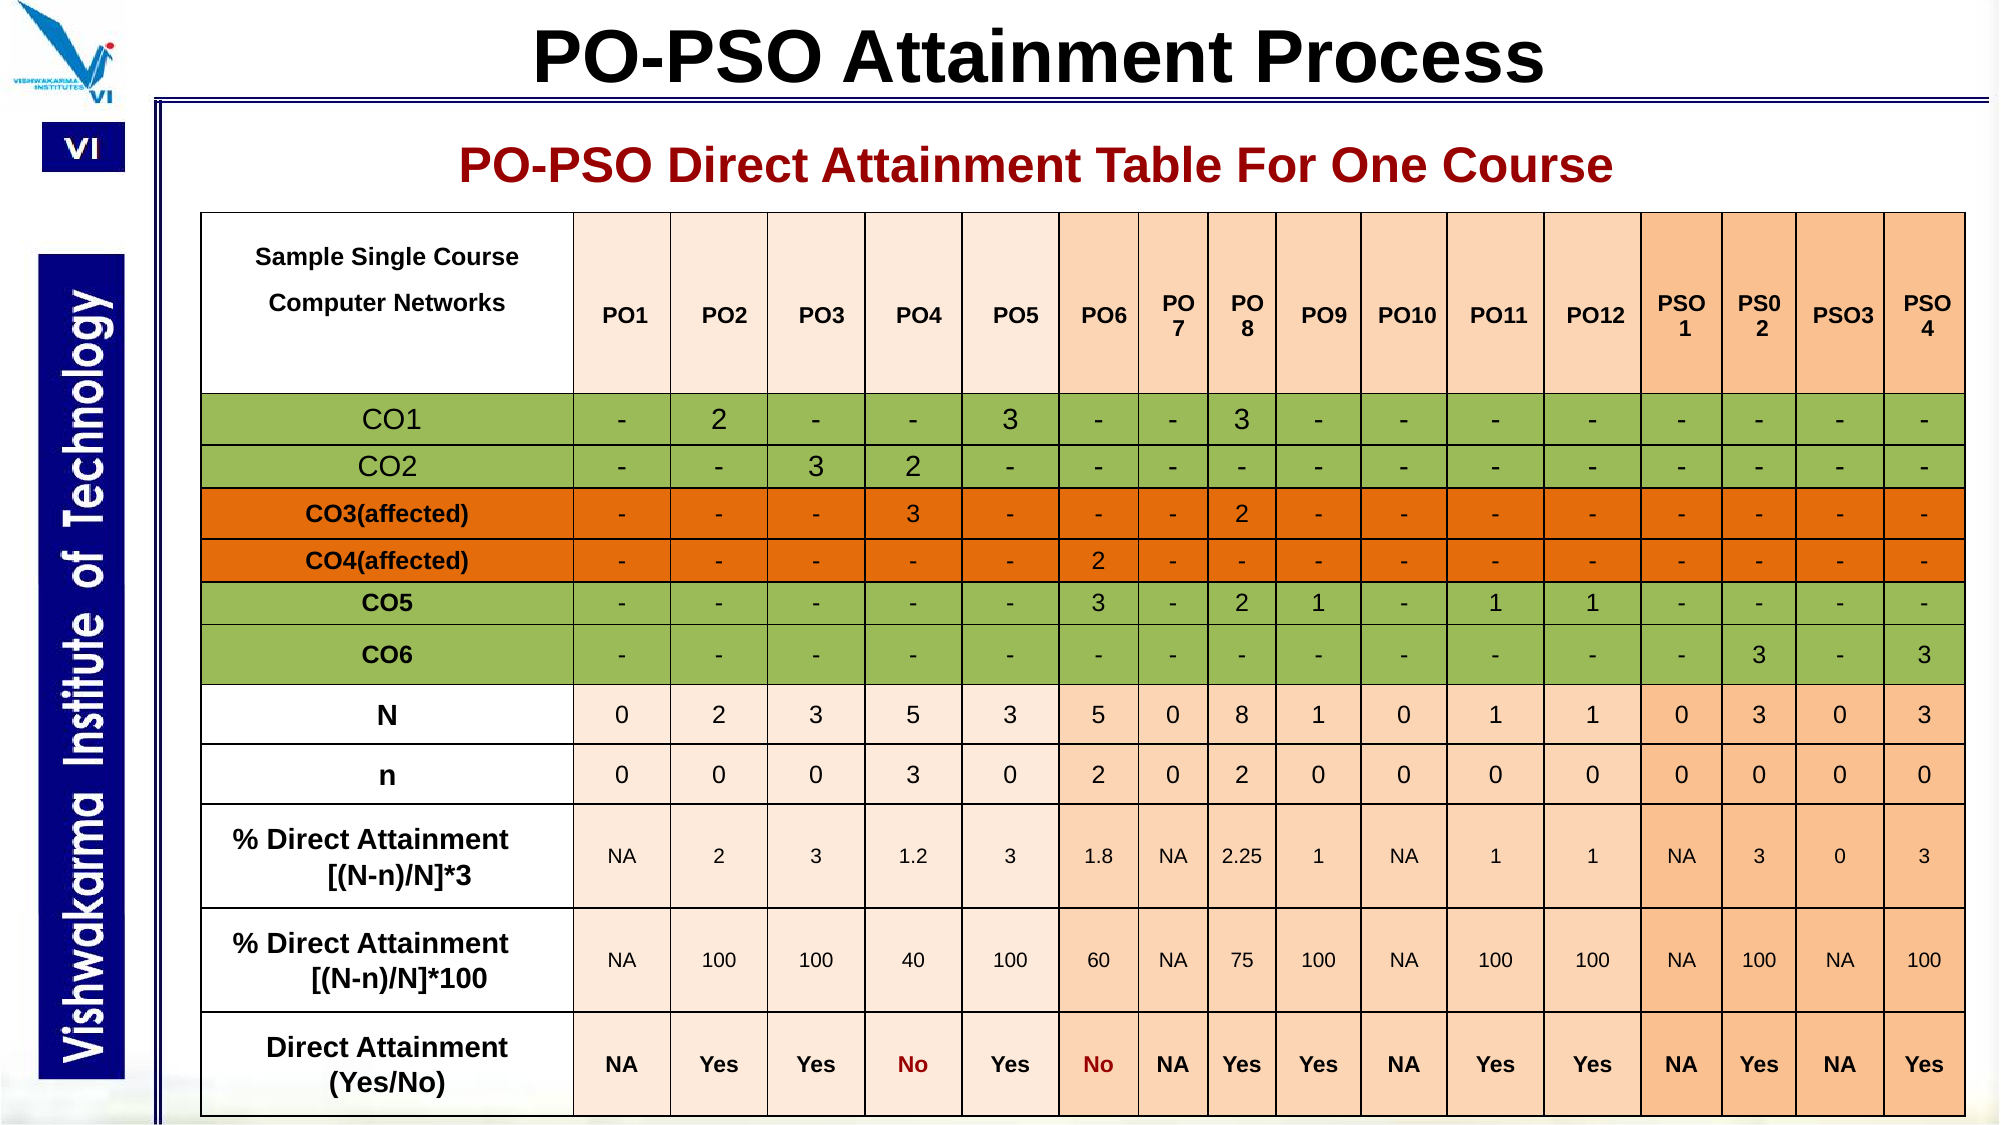

PO-PSO Attainment Process

PO-PSO Direct Attainment Table For One Course
| Sample Single Course Computer Networks | PO1 | PO2 | PO3 | PO4 | PO5 | PO6 | PO7 | PO8 | PO9 | PO10 | PO11 | PO12 | PSO 1 | PS0 2 | PSO3 | PSO4 |
| --- | --- | --- | --- | --- | --- | --- | --- | --- | --- | --- | --- | --- | --- | --- | --- | --- |
| CO1 | - | 2 | - | - | 3 | - | - | 3 | - | - | - | - | - | - | - | - |
| CO2 | - | - | 3 | 2 | - | - | - | - | - | - | - | - | - | - | - | - |
| CO3(affected) | - | - | - | 3 | - | - | - | 2 | - | - | - | - | - | - | - | - |
| CO4(affected) | - | - | - | - | - | 2 | - | - | - | - | - | - | - | - | - | - |
| CO5 | - | - | - | - | - | 3 | - | 2 | 1 | - | 1 | 1 | - | - | - | - |
| CO6 | - | - | - | - | - | - | - | - | - | - | - | - | - | 3 | - | 3 |
| N | 0 | 2 | 3 | 5 | 3 | 5 | 0 | 8 | 1 | 0 | 1 | 1 | 0 | 3 | 0 | 3 |
| n | 0 | 0 | 0 | 3 | 0 | 2 | 0 | 2 | 0 | 0 | 0 | 0 | 0 | 0 | 0 | 0 |
| % Direct Attainment [(N-n)/N]\*3 | NA | 2 | 3 | 1.2 | 3 | 1.8 | NA | 2.25 | 1 | NA | 1 | 1 | NA | 3 | 0 | 3 |
| % Direct Attainment [(N-n)/N]\*100 | NA | 100 | 100 | 40 | 100 | 60 | NA | 75 | 100 | NA | 100 | 100 | NA | 100 | NA | 100 |
| Direct Attainment (Yes/No) | NA | Yes | Yes | No | Yes | No | NA | Yes | Yes | NA | Yes | Yes | NA | Yes | NA | Yes |